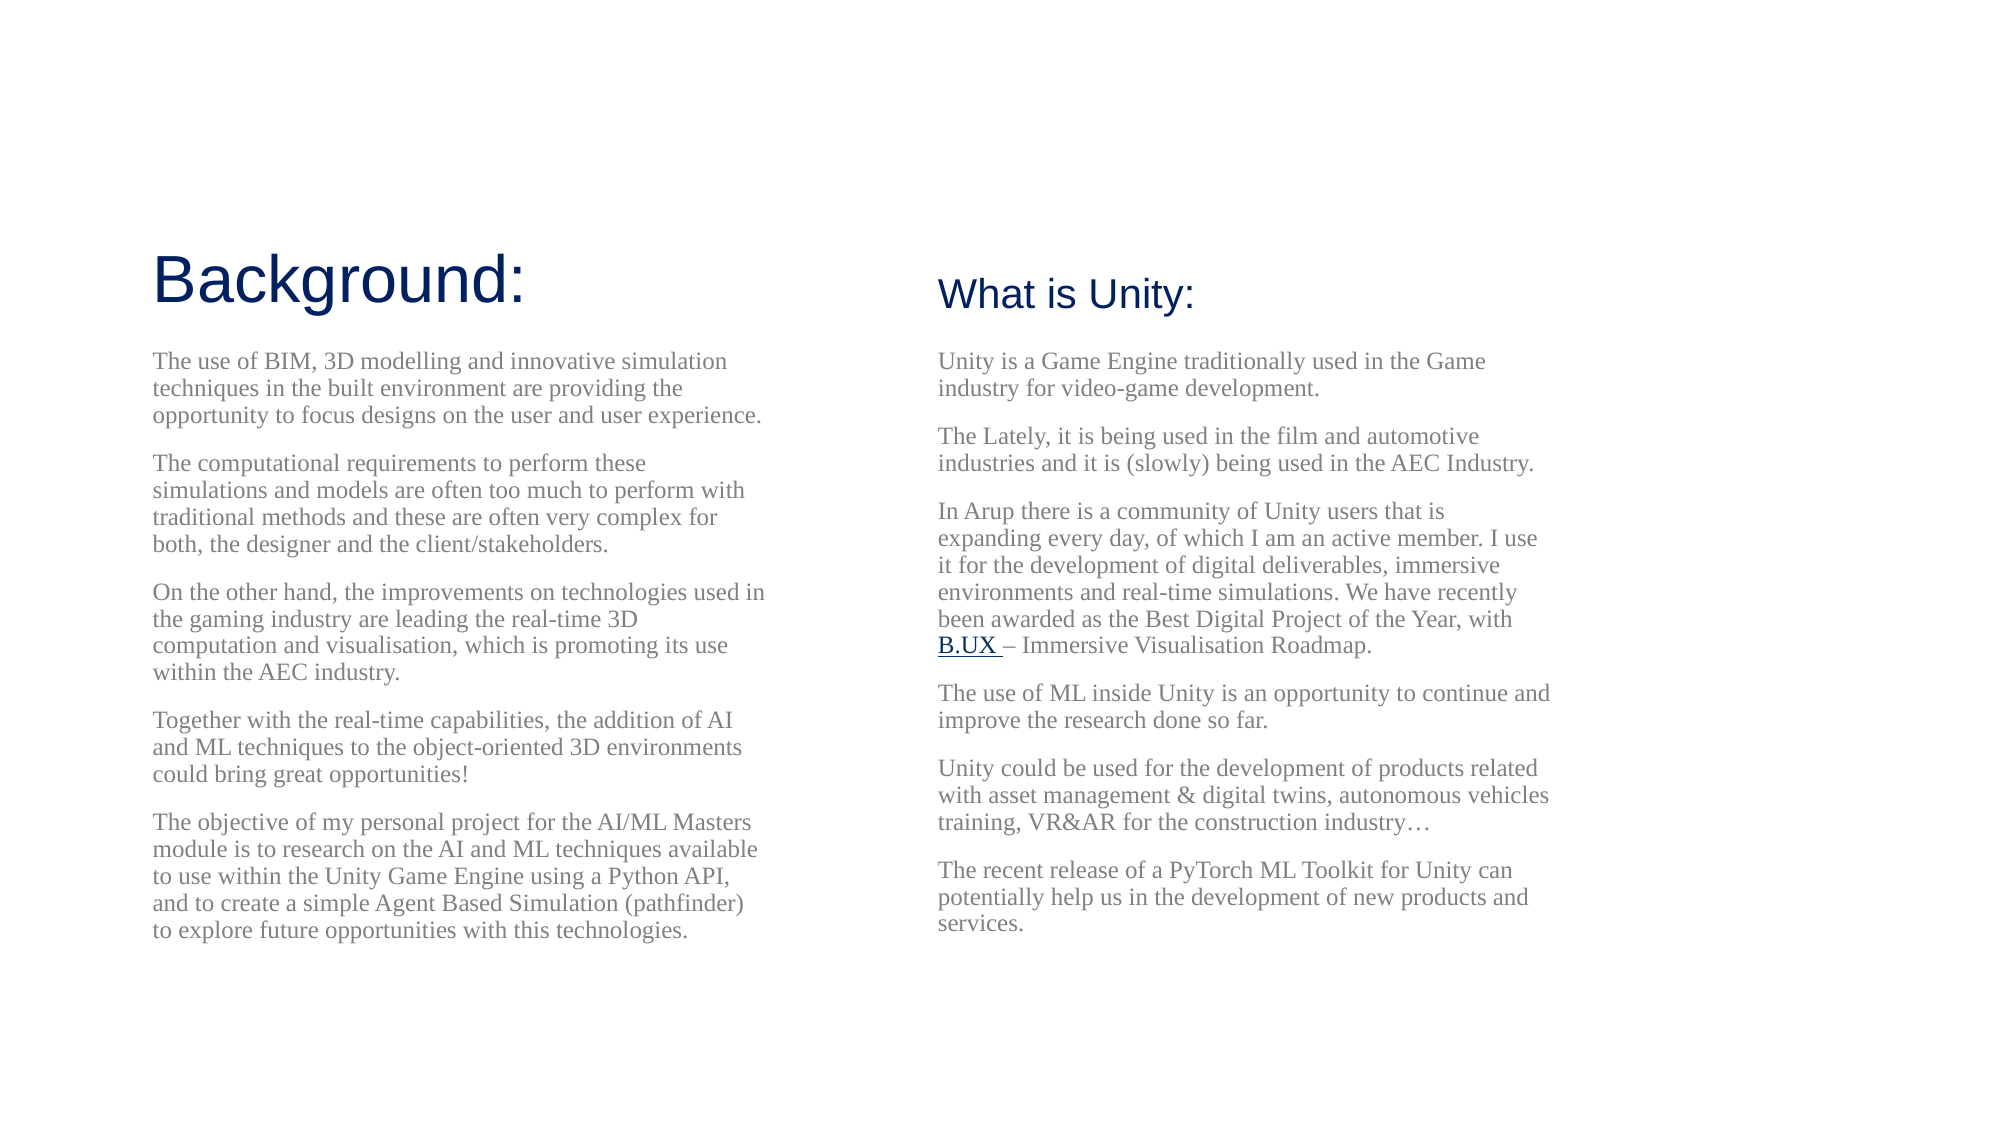

# Background:
What is Unity:
The use of BIM, 3D modelling and innovative simulation techniques in the built environment are providing the opportunity to focus designs on the user and user experience.
The computational requirements to perform these simulations and models are often too much to perform with traditional methods and these are often very complex for both, the designer and the client/stakeholders.
On the other hand, the improvements on technologies used in the gaming industry are leading the real-time 3D computation and visualisation, which is promoting its use within the AEC industry.
Together with the real-time capabilities, the addition of AI and ML techniques to the object-oriented 3D environments could bring great opportunities!
The objective of my personal project for the AI/ML Masters module is to research on the AI and ML techniques available to use within the Unity Game Engine using a Python API, and to create a simple Agent Based Simulation (pathfinder) to explore future opportunities with this technologies.

Unity is a Game Engine traditionally used in the Game industry for video-game development.
The Lately, it is being used in the film and automotive industries and it is (slowly) being used in the AEC Industry.
In Arup there is a community of Unity users that is expanding every day, of which I am an active member. I use it for the development of digital deliverables, immersive environments and real-time simulations. We have recently been awarded as the Best Digital Project of the Year, with B.UX – Immersive Visualisation Roadmap.
The use of ML inside Unity is an opportunity to continue and improve the research done so far.
Unity could be used for the development of products related with asset management & digital twins, autonomous vehicles training, VR&AR for the construction industry…
The recent release of a PyTorch ML Toolkit for Unity can potentially help us in the development of new products and services.